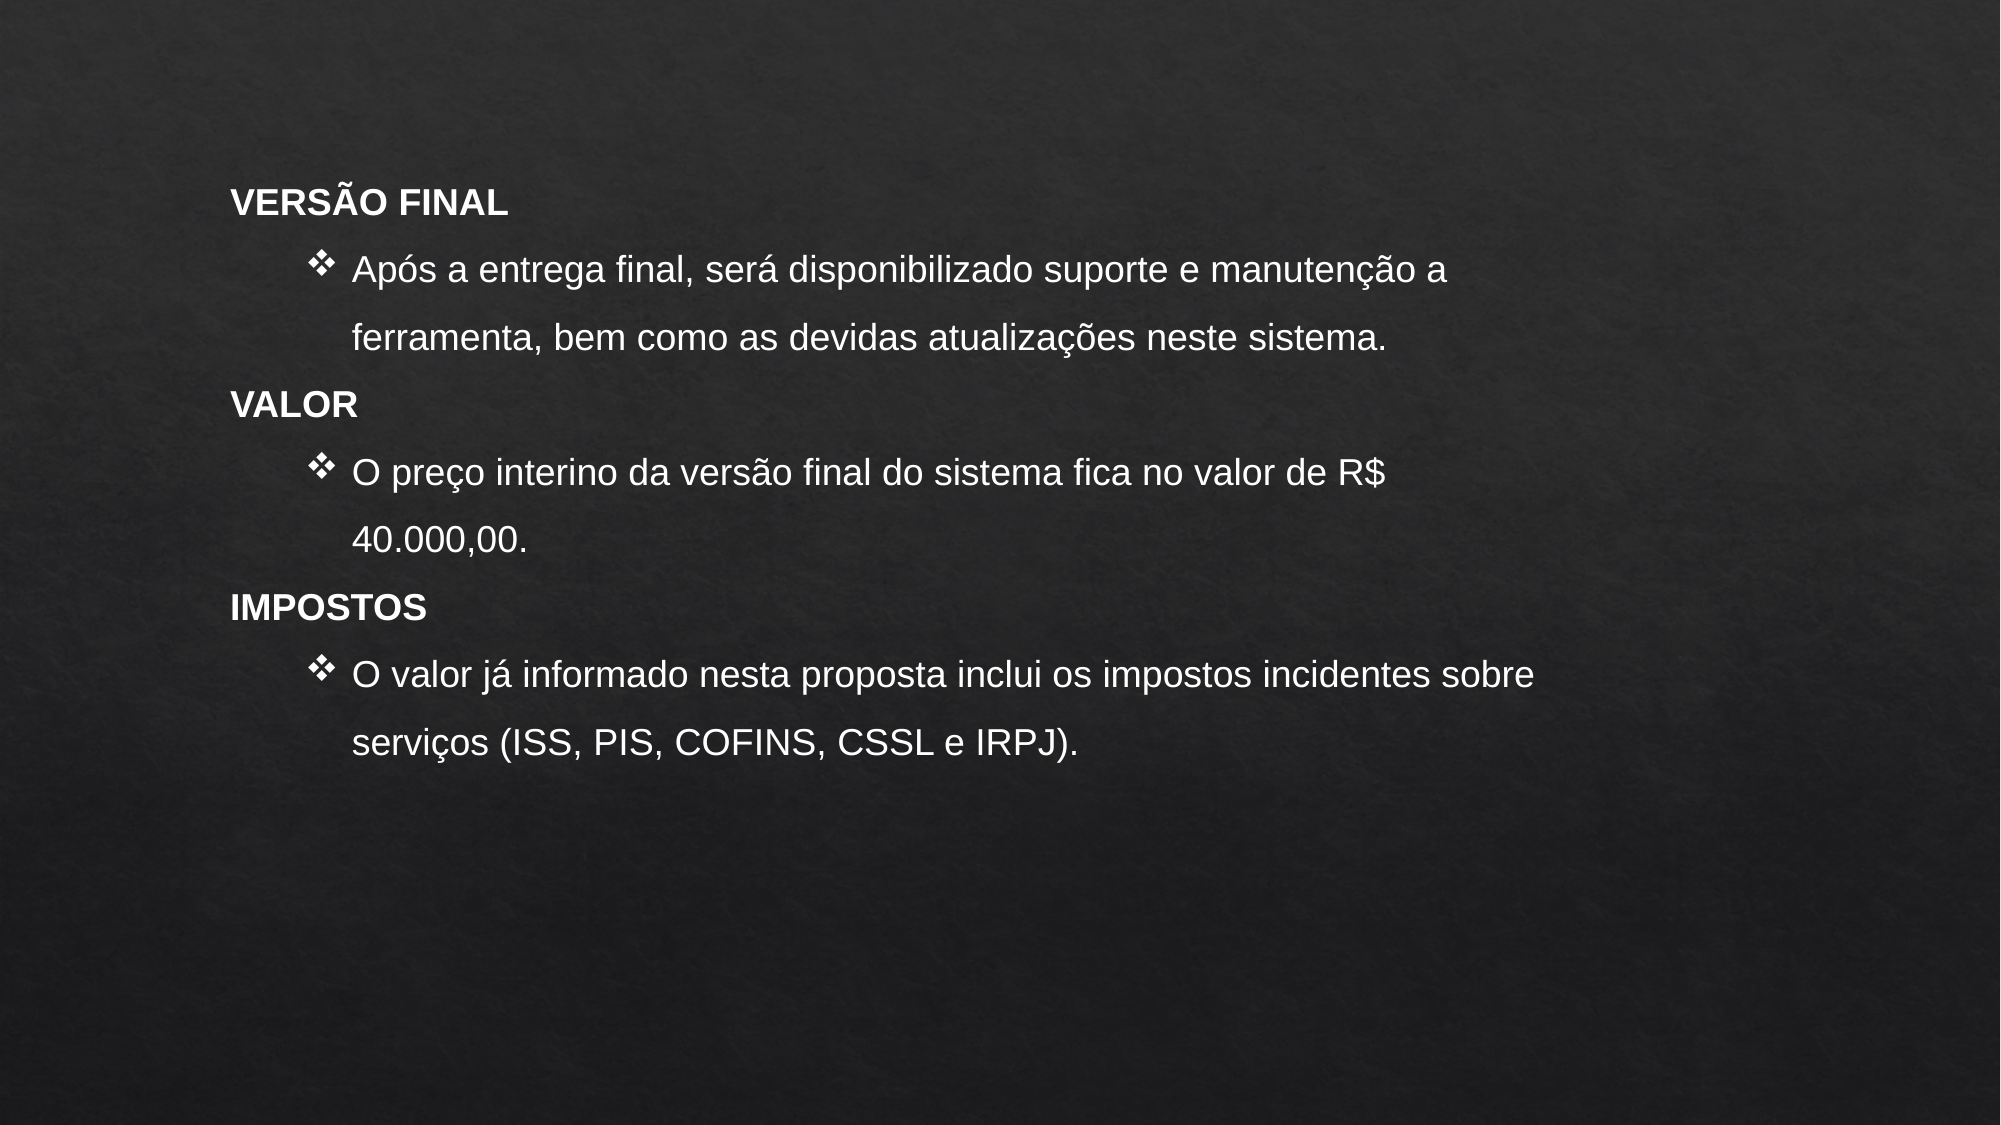

VERSÃO FINAL
Após a entrega final, será disponibilizado suporte e manutenção a ferramenta, bem como as devidas atualizações neste sistema.
VALOR
O preço interino da versão final do sistema fica no valor de R$ 40.000,00.
IMPOSTOS
O valor já informado nesta proposta inclui os impostos incidentes sobre serviços (ISS, PIS, COFINS, CSSL e IRPJ).